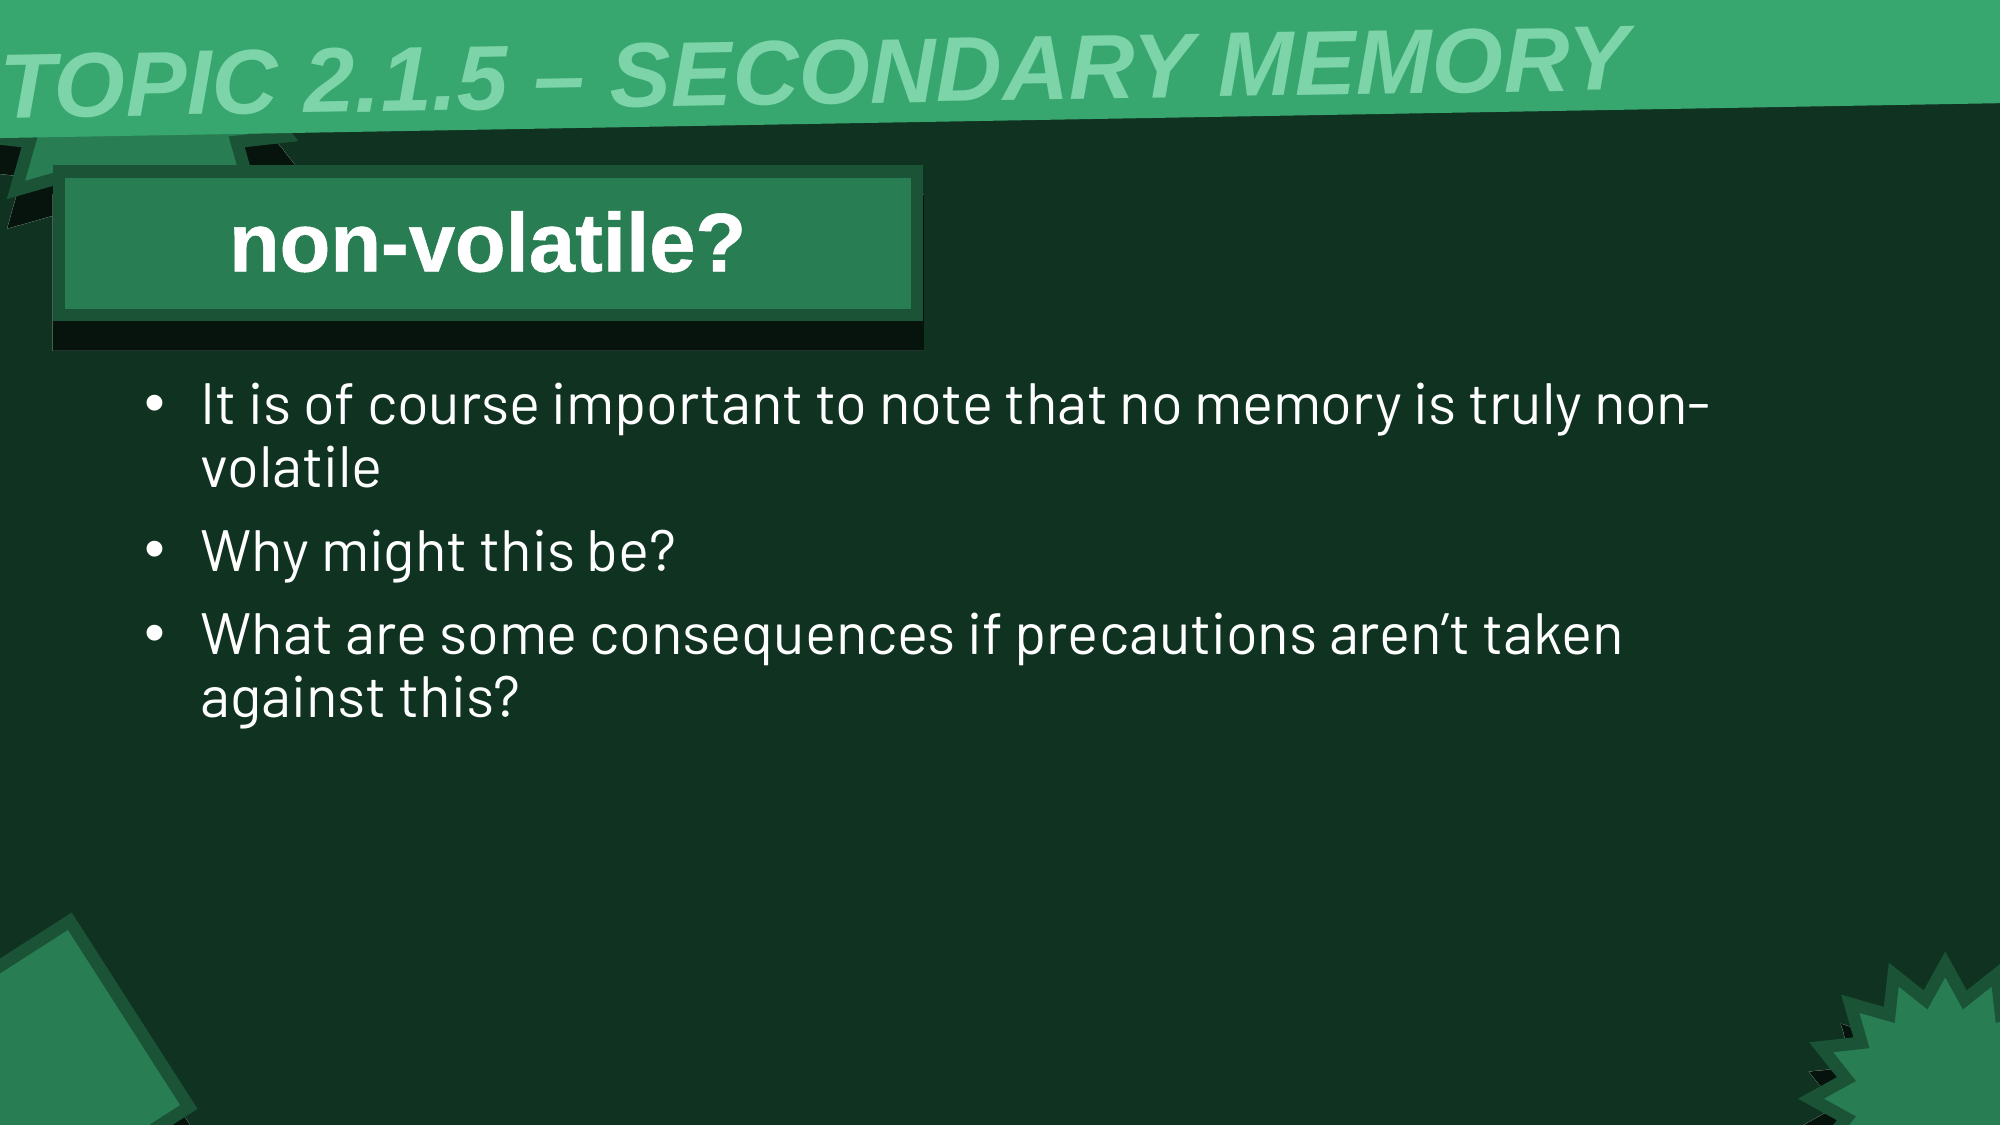

TOPIC 2.1.5 – SECONDARY MEMORY

non-volatile?
It is of course important to note that no memory is truly non-volatile
Why might this be?
What are some consequences if precautions aren’t taken against this?